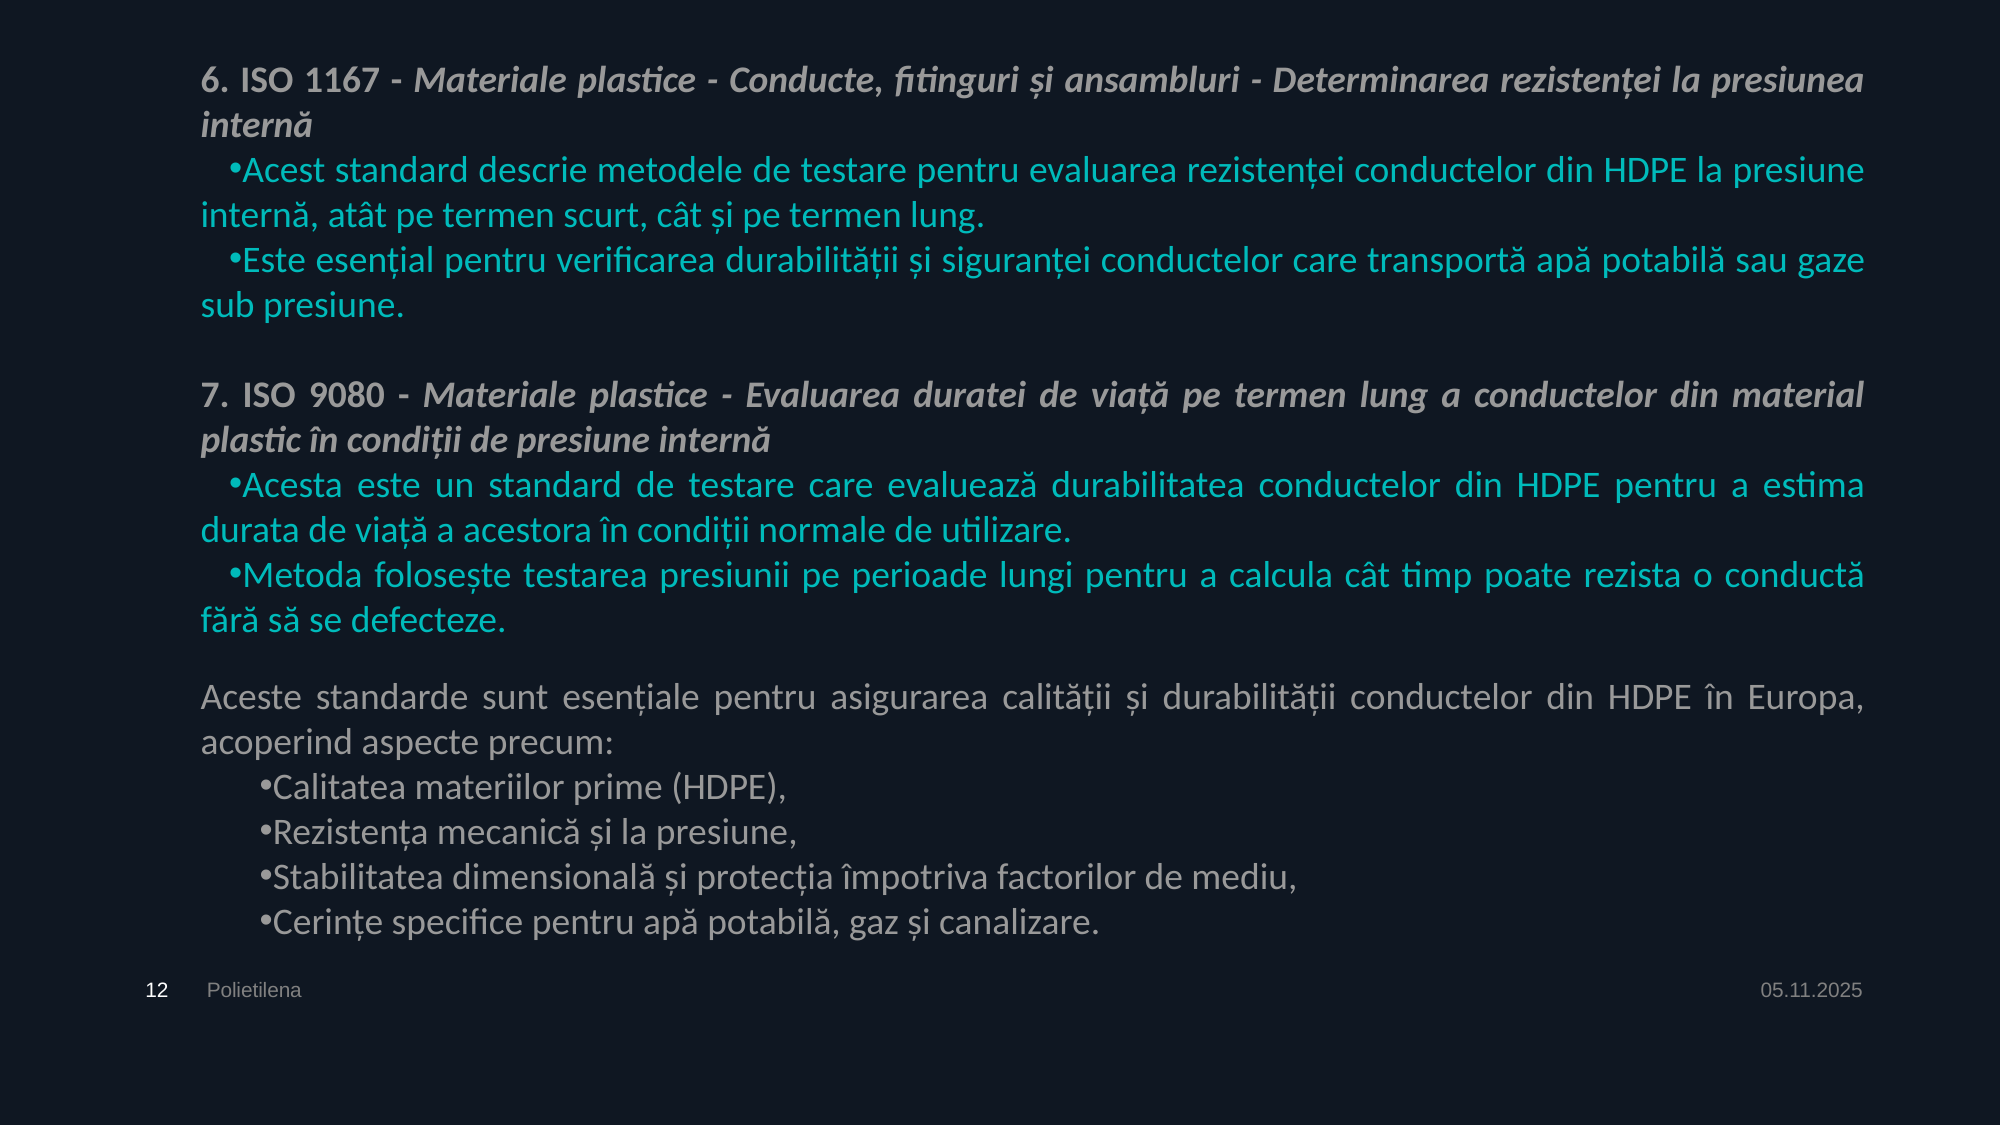

6. ISO 1167 - Materiale plastice - Conducte, fitinguri și ansambluri - Determinarea rezistenței la presiunea internă
Acest standard descrie metodele de testare pentru evaluarea rezistenței conductelor din HDPE la presiune internă, atât pe termen scurt, cât și pe termen lung.
Este esențial pentru verificarea durabilității și siguranței conductelor care transportă apă potabilă sau gaze sub presiune.

7. ISO 9080 - Materiale plastice - Evaluarea duratei de viață pe termen lung a conductelor din material plastic în condiții de presiune internă
Acesta este un standard de testare care evaluează durabilitatea conductelor din HDPE pentru a estima durata de viață a acestora în condiții normale de utilizare.
Metoda folosește testarea presiunii pe perioade lungi pentru a calcula cât timp poate rezista o conductă fără să se defecteze.
Aceste standarde sunt esențiale pentru asigurarea calității și durabilității conductelor din HDPE în Europa, acoperind aspecte precum:
Calitatea materiilor prime (HDPE),
Rezistența mecanică și la presiune,
Stabilitatea dimensională și protecția împotriva factorilor de mediu,
Cerințe specifice pentru apă potabilă, gaz și canalizare.
Polietilena
05.11.2025
12